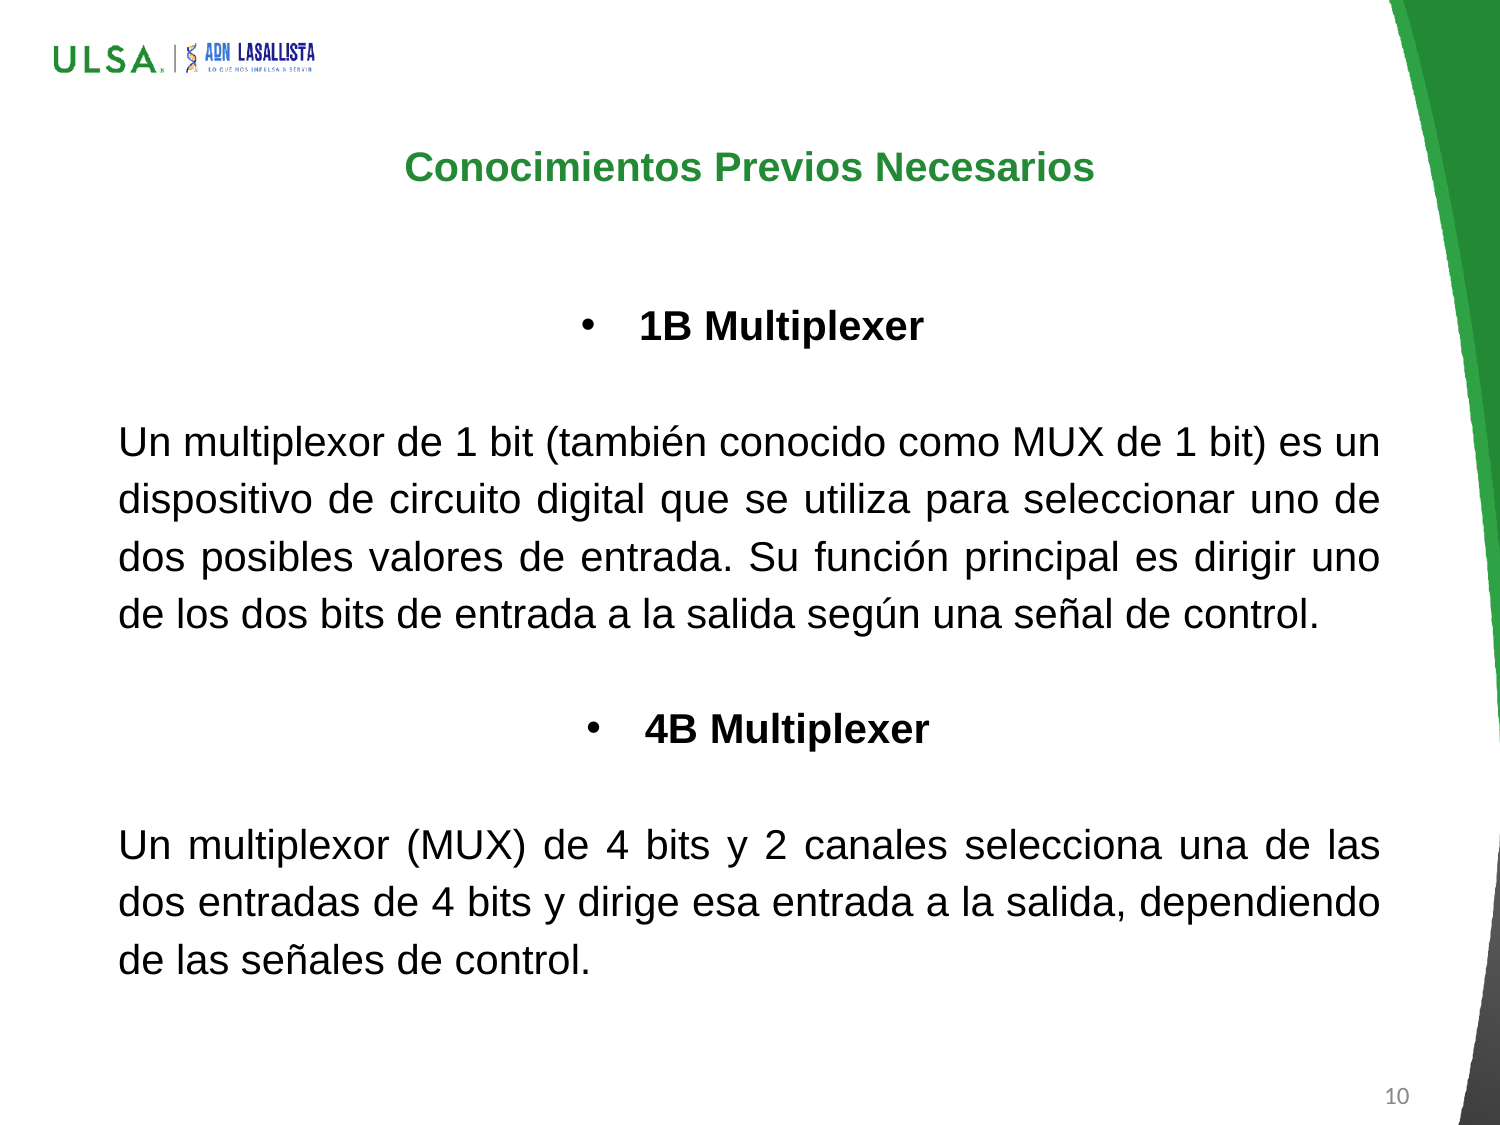

# Conocimientos Previos Necesarios
1B Multiplexer

Un multiplexor de 1 bit (también conocido como MUX de 1 bit) es un dispositivo de circuito digital que se utiliza para seleccionar uno de dos posibles valores de entrada. Su función principal es dirigir uno de los dos bits de entrada a la salida según una señal de control.

4B Multiplexer

Un multiplexor (MUX) de 4 bits y 2 canales selecciona una de las dos entradas de 4 bits y dirige esa entrada a la salida, dependiendo de las señales de control.

10